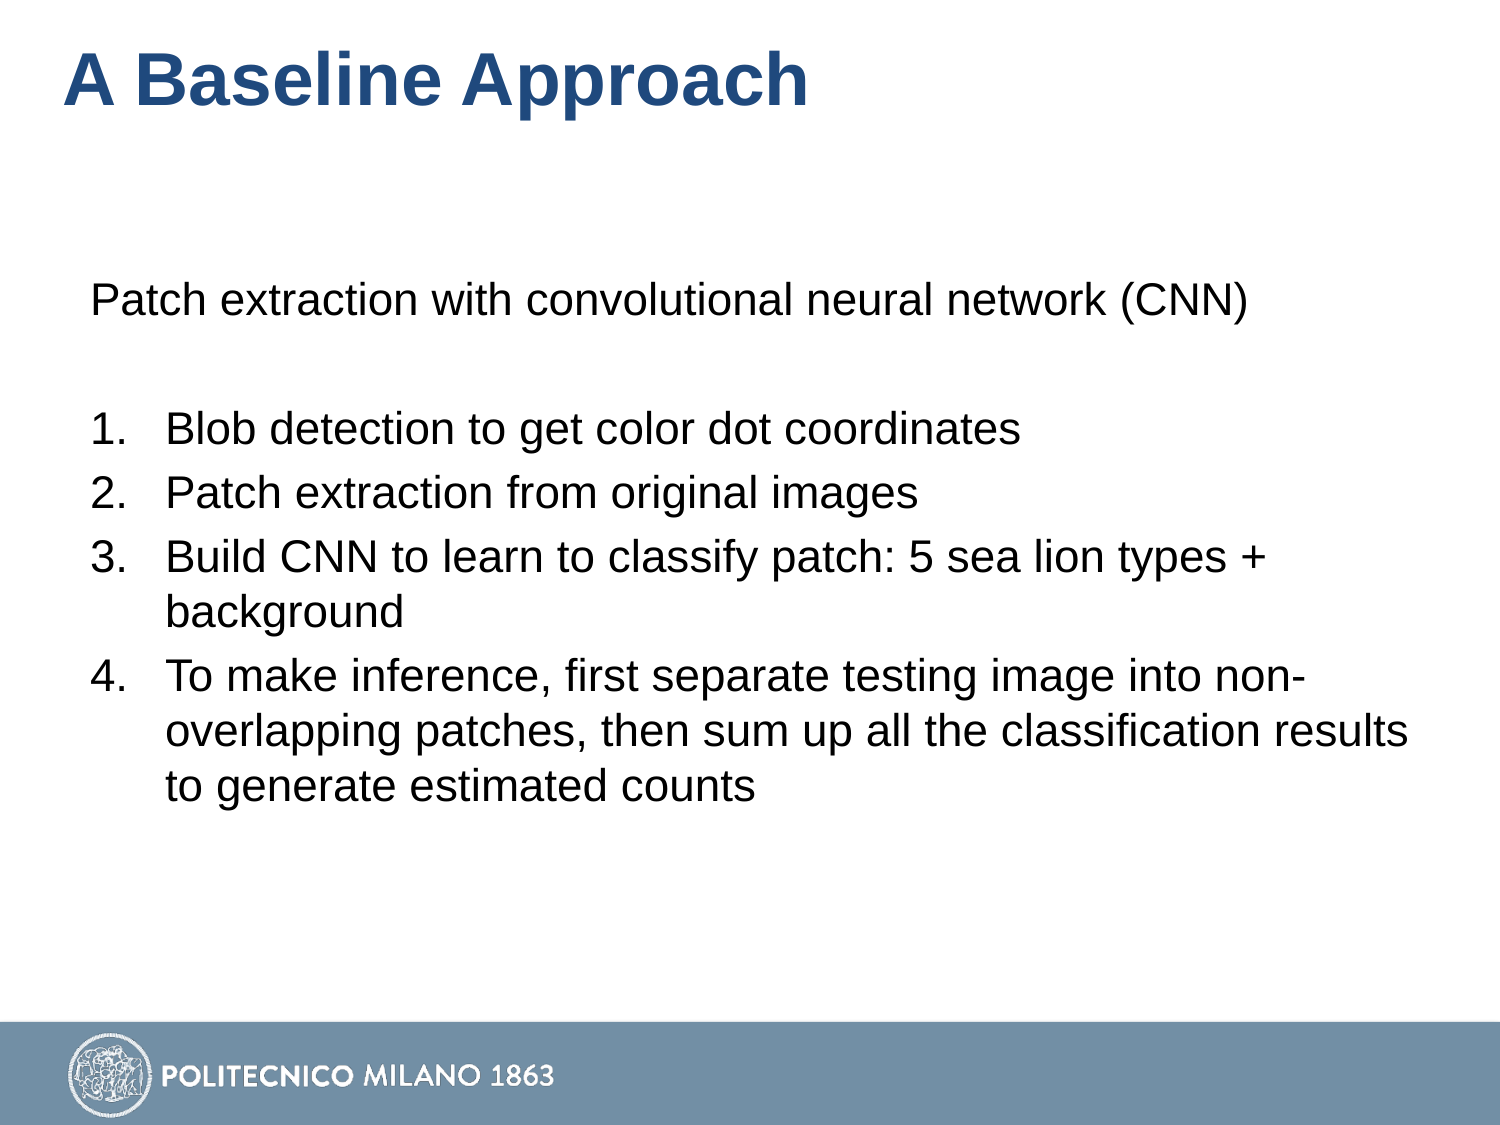

# A Baseline Approach
Patch extraction with convolutional neural network (CNN)

Blob detection to get color dot coordinates
Patch extraction from original images
Build CNN to learn to classify patch: 5 sea lion types + background
To make inference, first separate testing image into non-overlapping patches, then sum up all the classification results to generate estimated counts